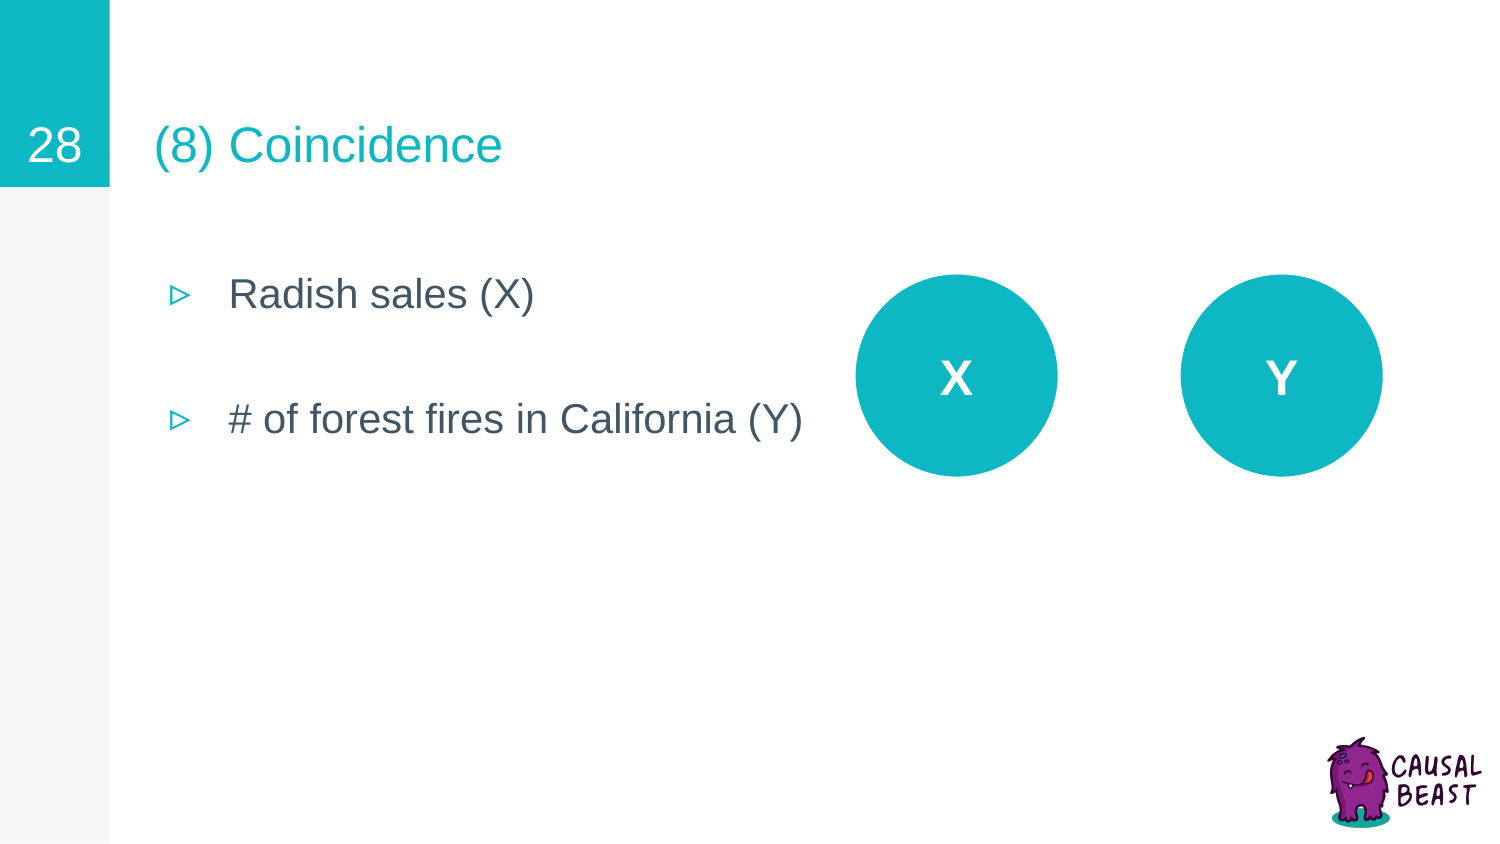

28
# (8) Coincidence
Radish sales (X)

# of forest fires in California (Y)

X
Y